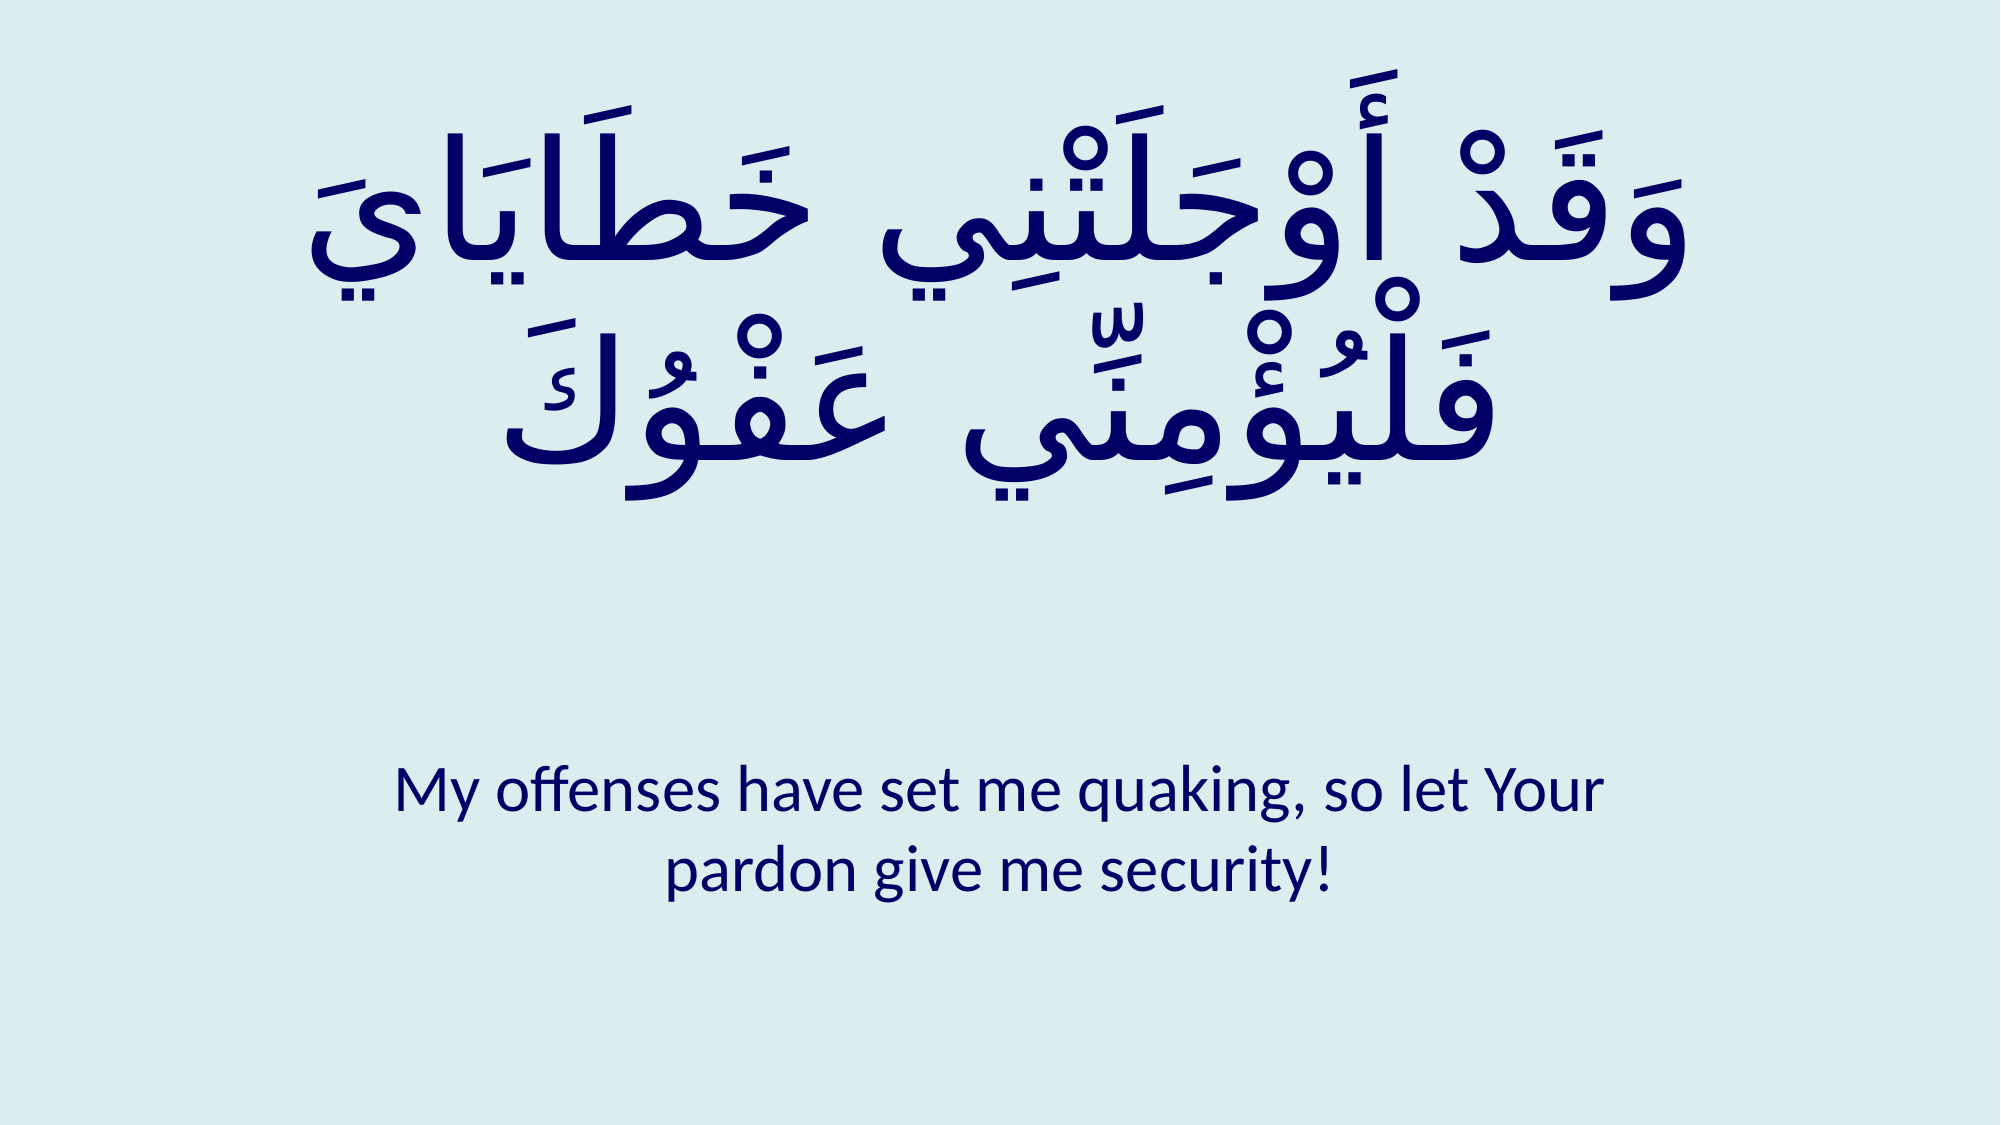

# وَقَدْ أَوْجَلَتْنِي خَطَايَايَ فَلْيُؤْمِنِّي عَفْوُكَ
My offenses have set me quaking, so let Your pardon give me security!